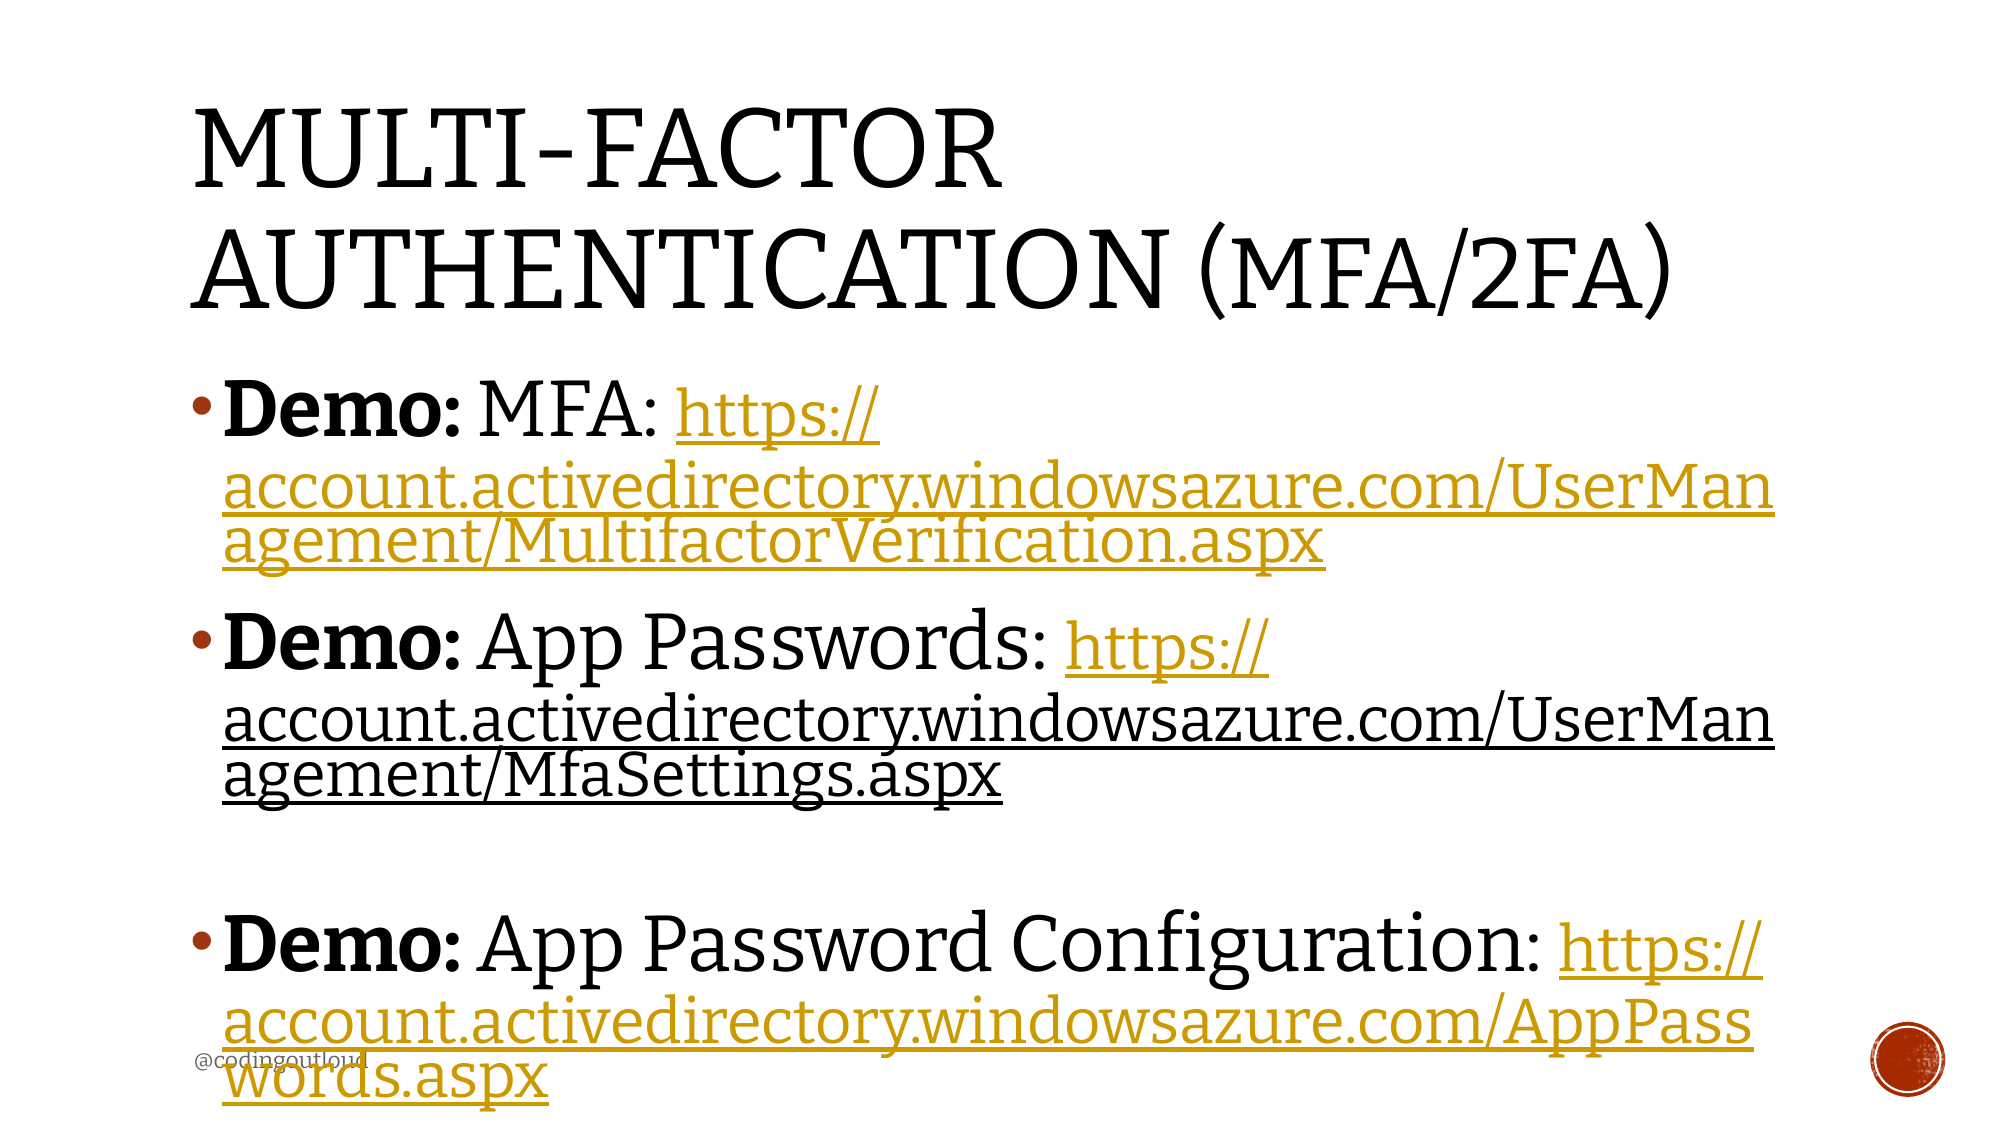

# Multi-Factor Authentication (MFA/2FA)
Demo: MFA: https://account.activedirectory.windowsazure.com/UserManagement/MultifactorVerification.aspx
Demo: App Passwords: https://account.activedirectory.windowsazure.com/UserManagement/MfaSettings.aspx
Demo: App Password Configuration: https://account.activedirectory.windowsazure.com/AppPasswords.aspx
@codingoutloud